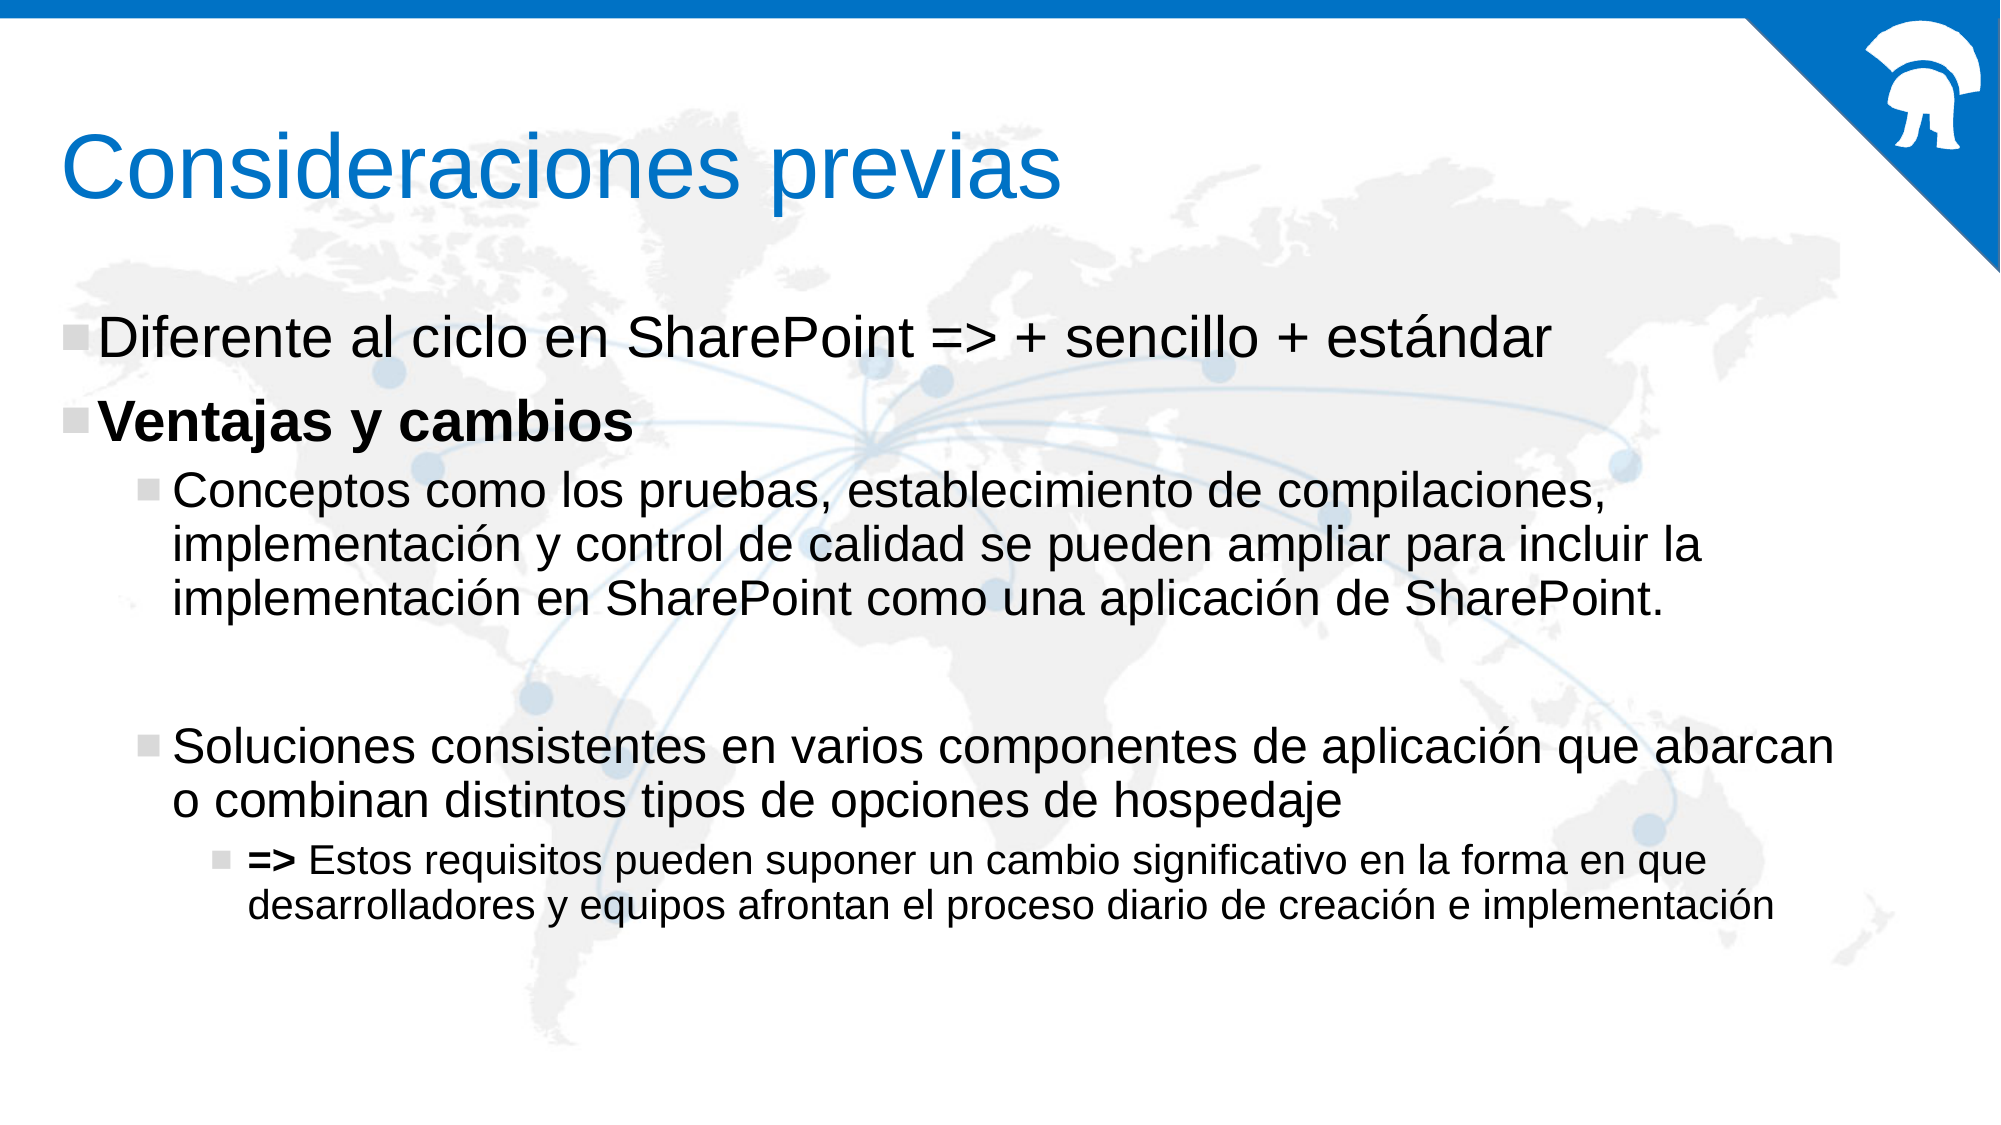

# Consideraciones previas
Diferente al ciclo en SharePoint => + sencillo + estándar
Ventajas y cambios
Conceptos como los pruebas, establecimiento de compilaciones, implementación y control de calidad se pueden ampliar para incluir la implementación en SharePoint como una aplicación de SharePoint.

Soluciones consistentes en varios componentes de aplicación que abarcan o combinan distintos tipos de opciones de hospedaje
=> Estos requisitos pueden suponer un cambio significativo en la forma en que desarrolladores y equipos afrontan el proceso diario de creación e implementación